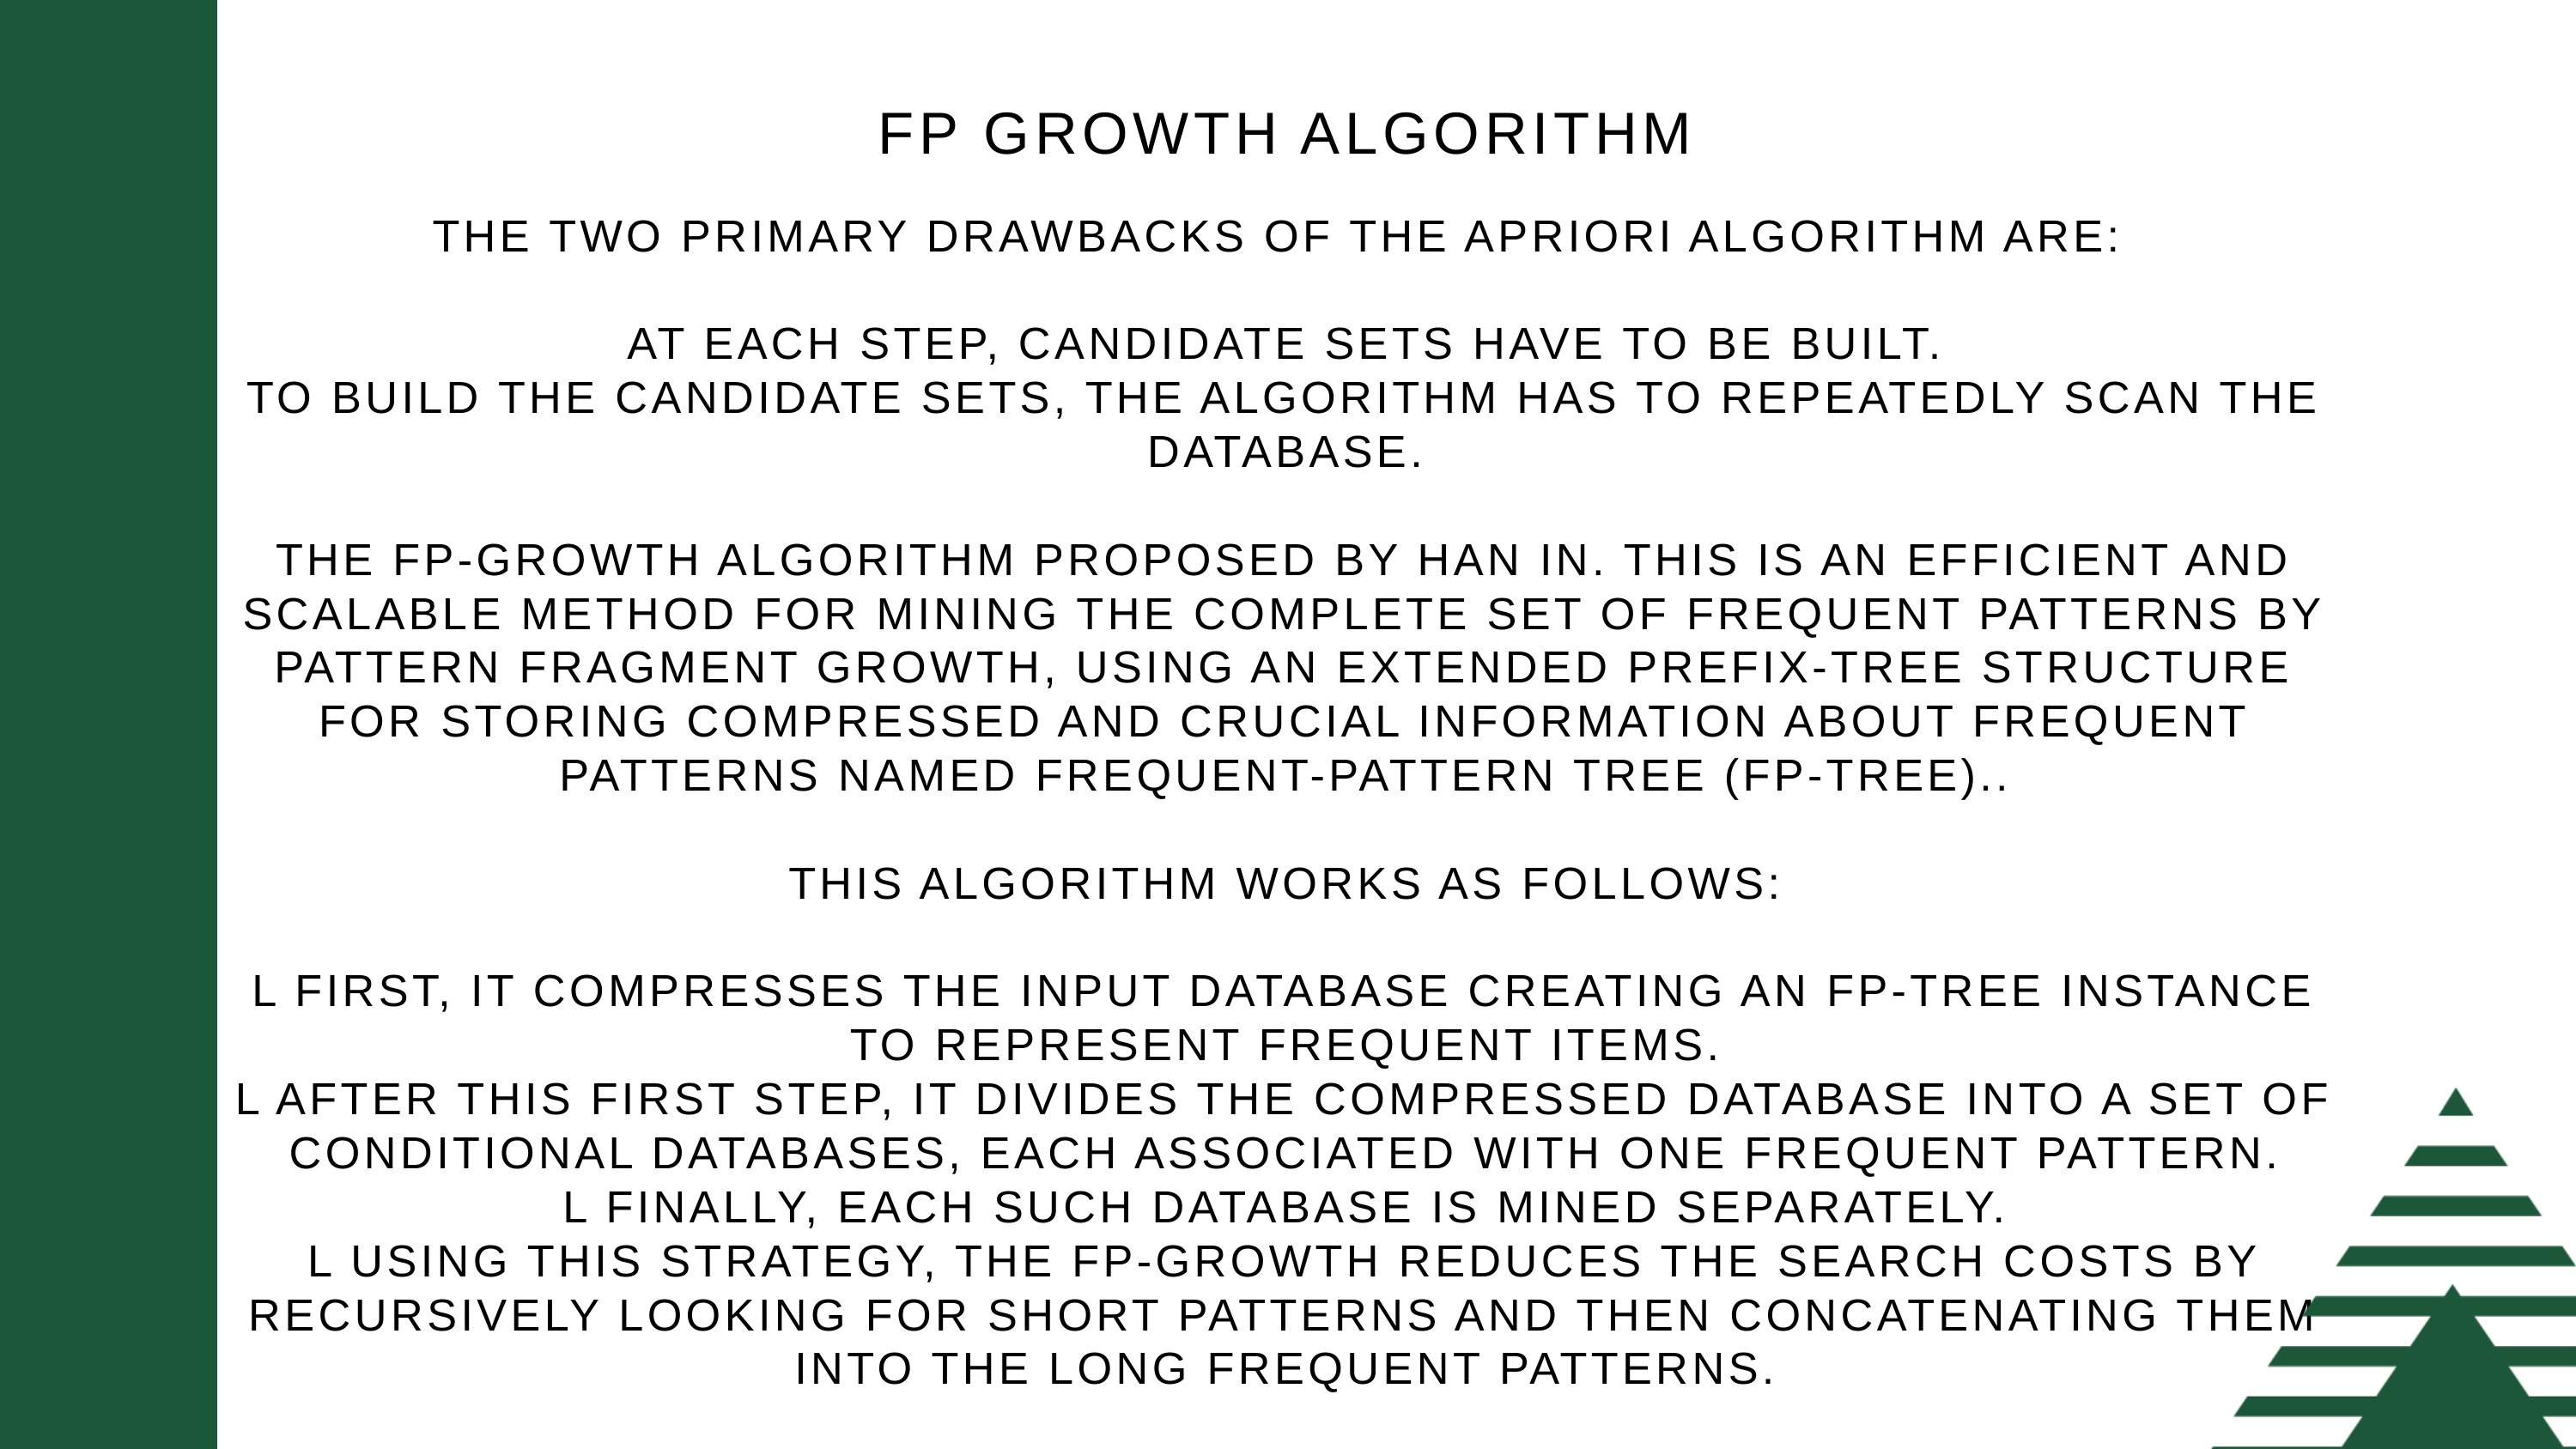

FP GROWTH ALGORITHM

THE TWO PRIMARY DRAWBACKS OF THE APRIORI ALGORITHM ARE:

AT EACH STEP, CANDIDATE SETS HAVE TO BE BUILT.
TO BUILD THE CANDIDATE SETS, THE ALGORITHM HAS TO REPEATEDLY SCAN THE DATABASE.

THE FP-GROWTH ALGORITHM PROPOSED BY HAN IN. THIS IS AN EFFICIENT AND SCALABLE METHOD FOR MINING THE COMPLETE SET OF FREQUENT PATTERNS BY PATTERN FRAGMENT GROWTH, USING AN EXTENDED PREFIX-TREE STRUCTURE FOR STORING COMPRESSED AND CRUCIAL INFORMATION ABOUT FREQUENT PATTERNS NAMED FREQUENT-PATTERN TREE (FP-TREE)..

THIS ALGORITHM WORKS AS FOLLOWS:

L FIRST, IT COMPRESSES THE INPUT DATABASE CREATING AN FP-TREE INSTANCE TO REPRESENT FREQUENT ITEMS.
L AFTER THIS FIRST STEP, IT DIVIDES THE COMPRESSED DATABASE INTO A SET OF CONDITIONAL DATABASES, EACH ASSOCIATED WITH ONE FREQUENT PATTERN.
L FINALLY, EACH SUCH DATABASE IS MINED SEPARATELY.
L USING THIS STRATEGY, THE FP-GROWTH REDUCES THE SEARCH COSTS BY RECURSIVELY LOOKING FOR SHORT PATTERNS AND THEN CONCATENATING THEM INTO THE LONG FREQUENT PATTERNS.